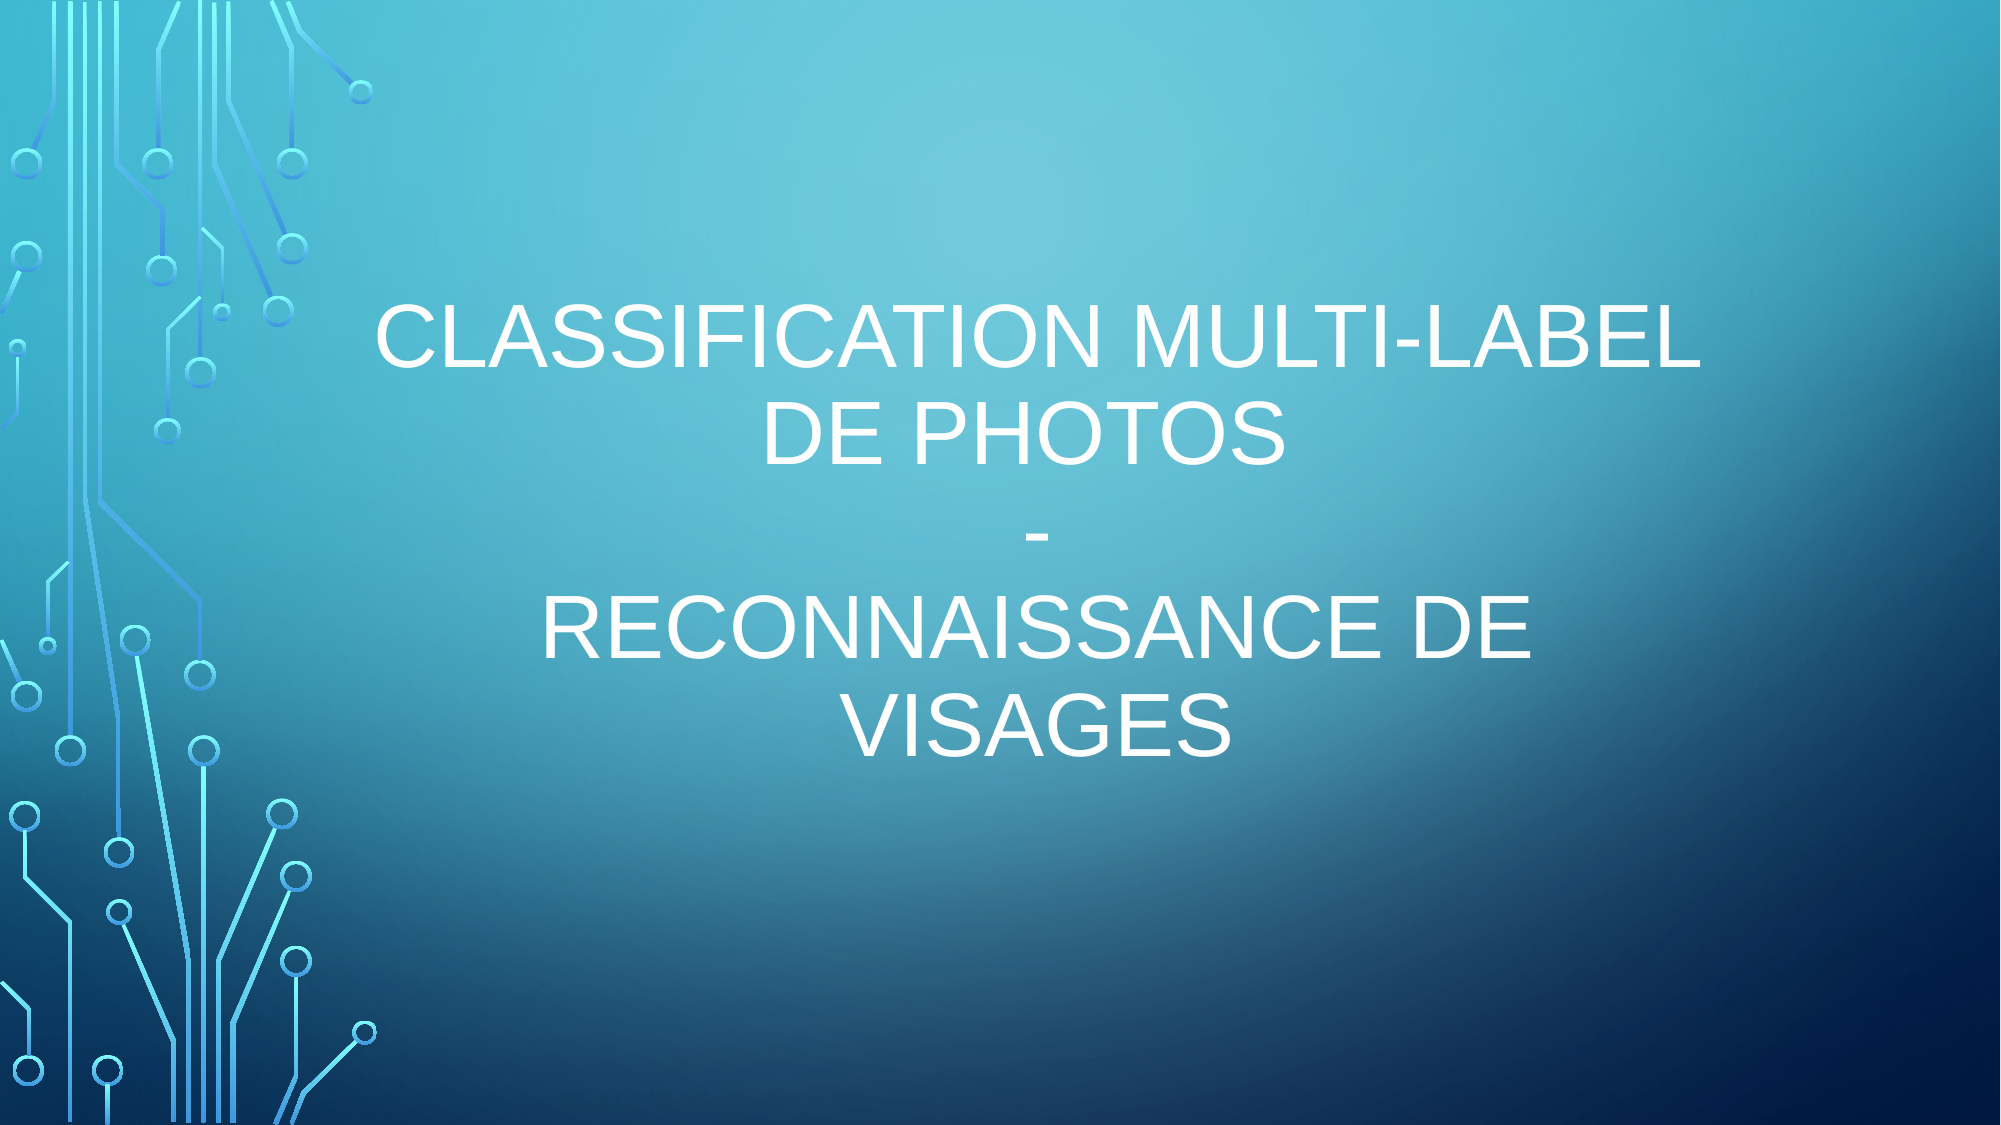

# classification multi-label de photos - reconnaissance de visages